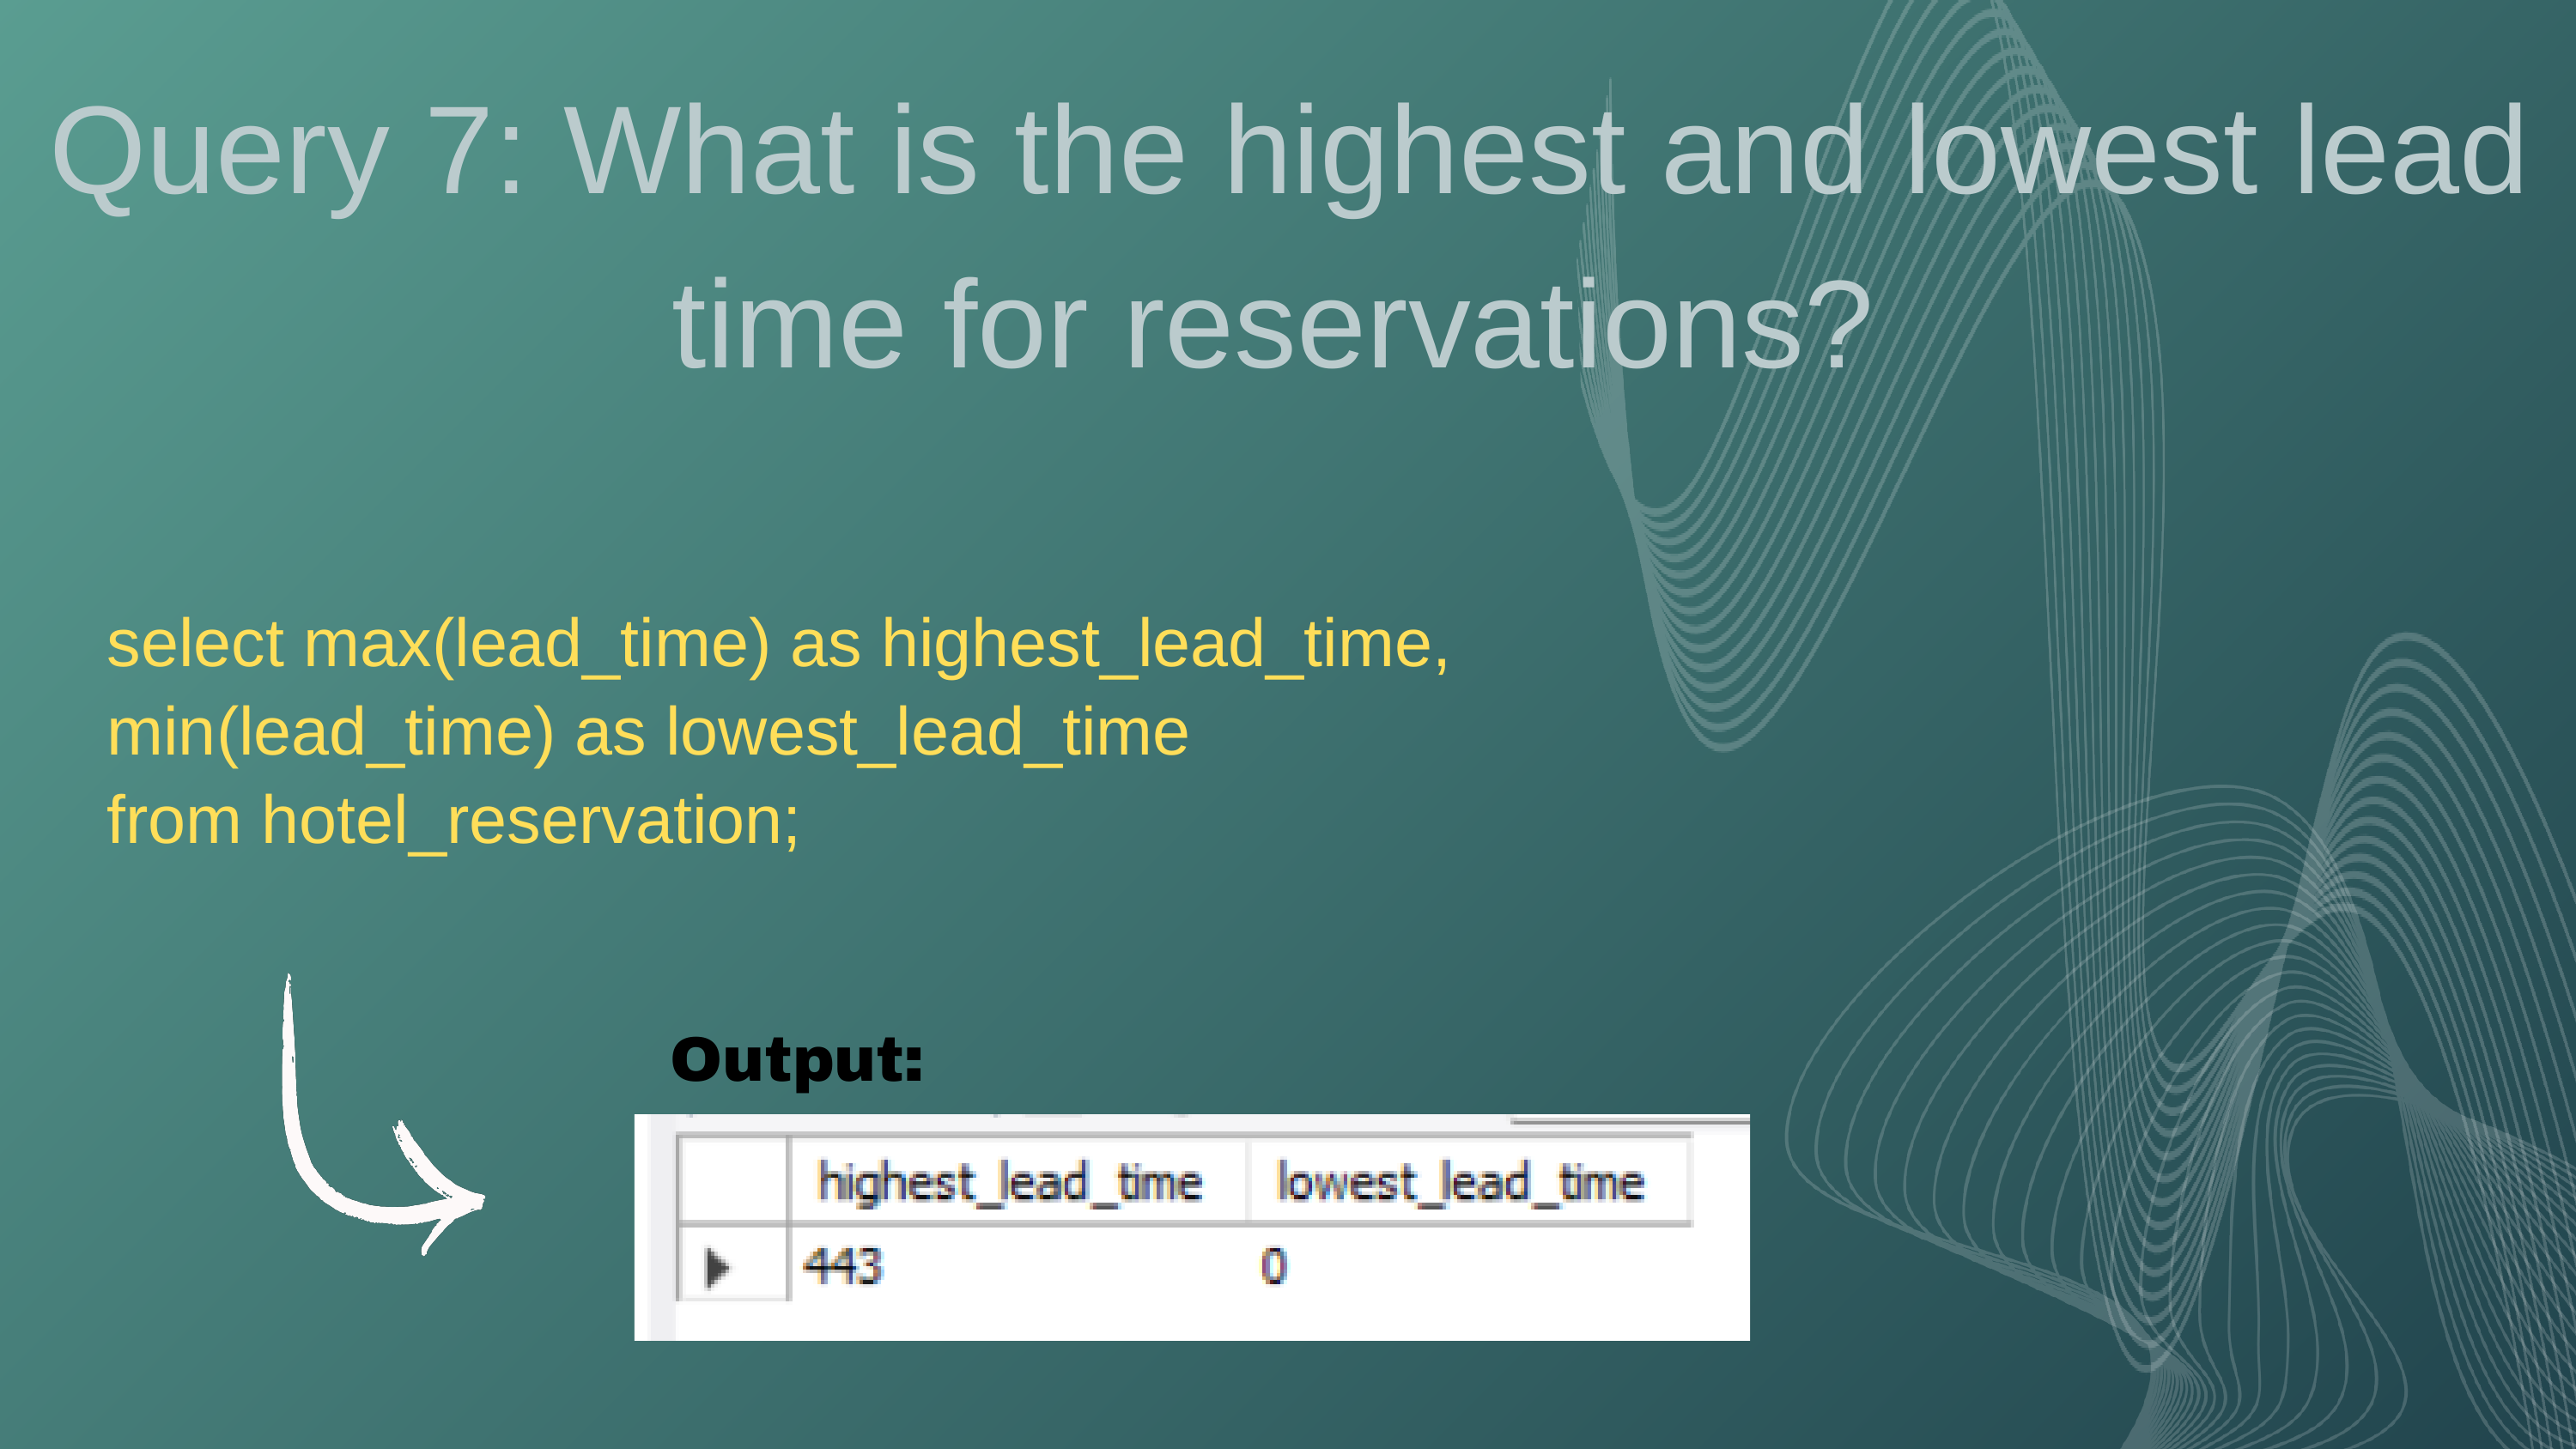

Query 7: What is the highest and lowest lead time for reservations?

select max(lead_time) as highest_lead_time,
min(lead_time) as lowest_lead_time
from hotel_reservation;

Output: